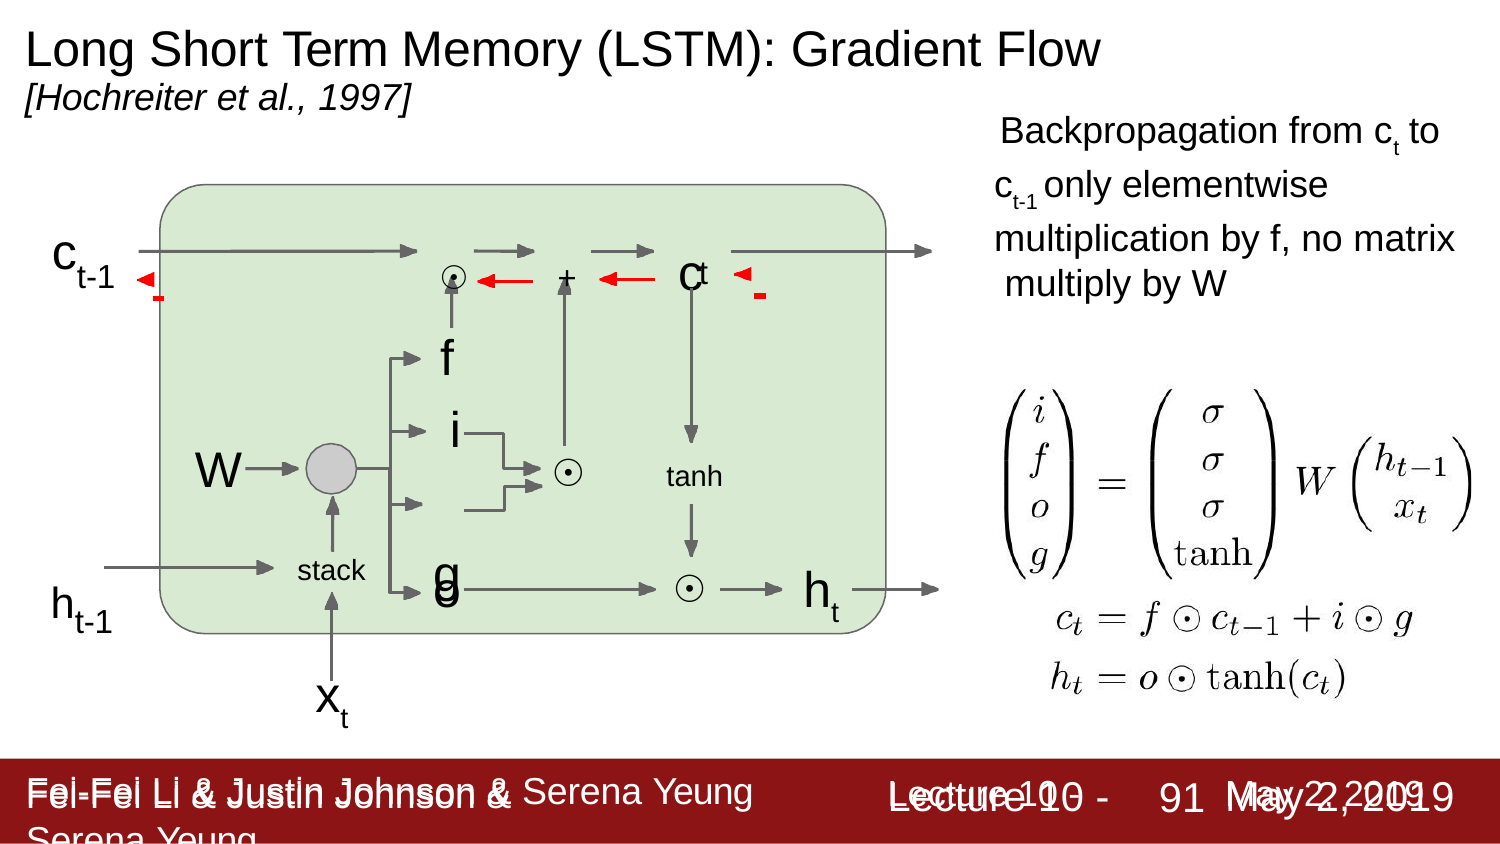

# Long Short Term Memory (LSTM): Gradient Flow
[Hochreiter et al., 1997]
Backpropagation from ct to
ct-1 only elementwise  multiplication by f, no matrix  multiply by W

 	 ☉	+	c
c

t

t-1

f  i  g

W

☉
tanh

stack
o
ht
ht-1

☉

xt
Fei-Fei Li & Justin Johnson & Serena Yeung
Lecture 10 -
May 2, 2019
91
Fei-Fei Li & Justin Johnson & Serena Yeung	Lecture 10 -	May 2, 2019